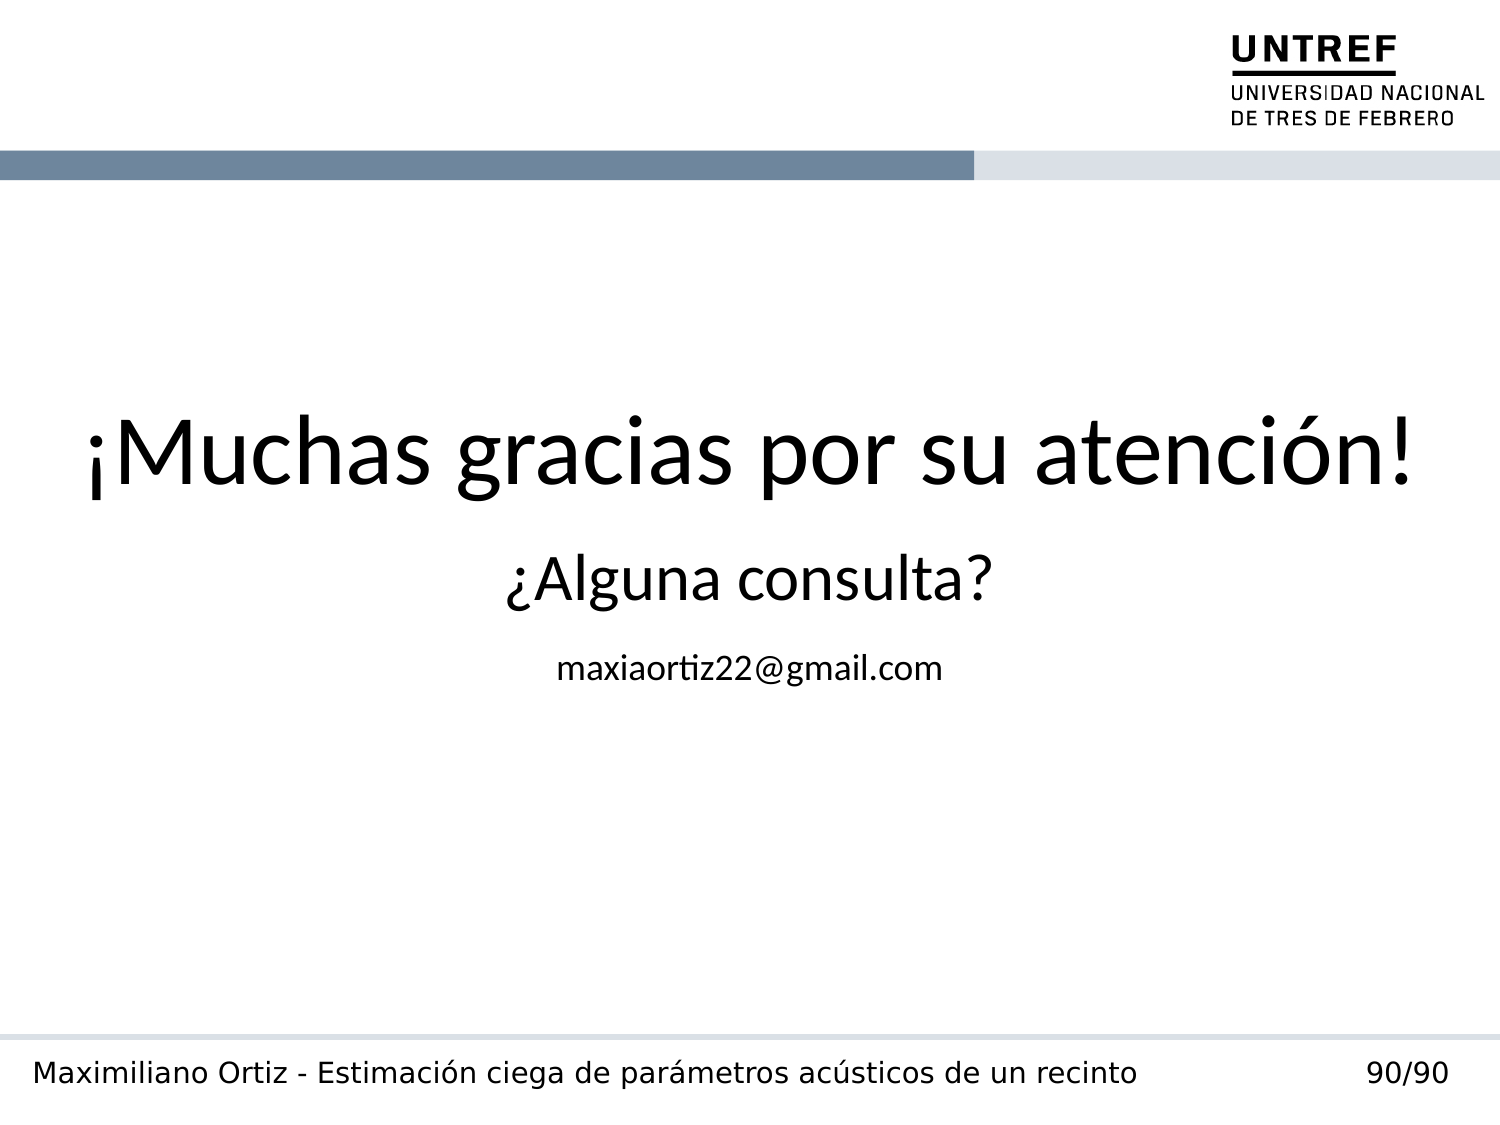

#

¡Muchas gracias por su atención!
¿Alguna consulta?
maxiaortiz22@gmail.com

90/90
Maximiliano Ortiz - Estimación ciega de parámetros acústicos de un recinto